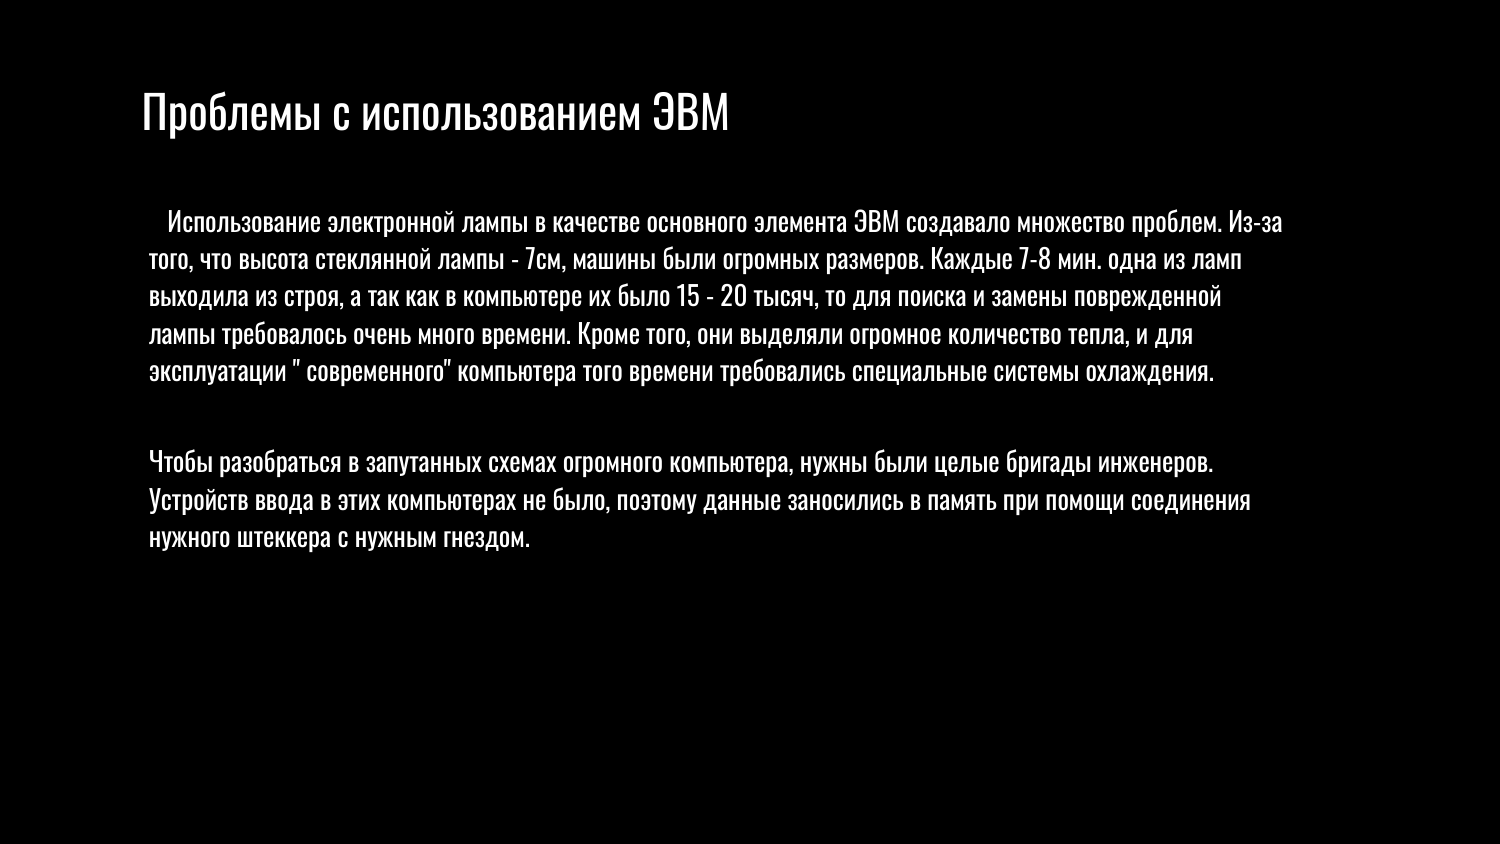

# Проблемы с использованием ЭВМ
   Использование электронной лампы в качестве основного элемента ЭВМ создавало множество проблем. Из-за того, что высота стеклянной лампы - 7см, машины были огромных размеров. Каждые 7-8 мин. одна из ламп выходила из строя, а так как в компьютере их было 15 - 20 тысяч, то для поиска и замены поврежденной лампы требовалось очень много времени. Кроме того, они выделяли огромное количество тепла, и для эксплуатации " современного" компьютера того времени требовались специальные системы охлаждения.
Чтобы разобраться в запутанных схемах огромного компьютера, нужны были целые бригады инженеров. Устройств ввода в этих компьютерах не было, поэтому данные заносились в память при помощи соединения нужного штеккера с нужным гнездом.